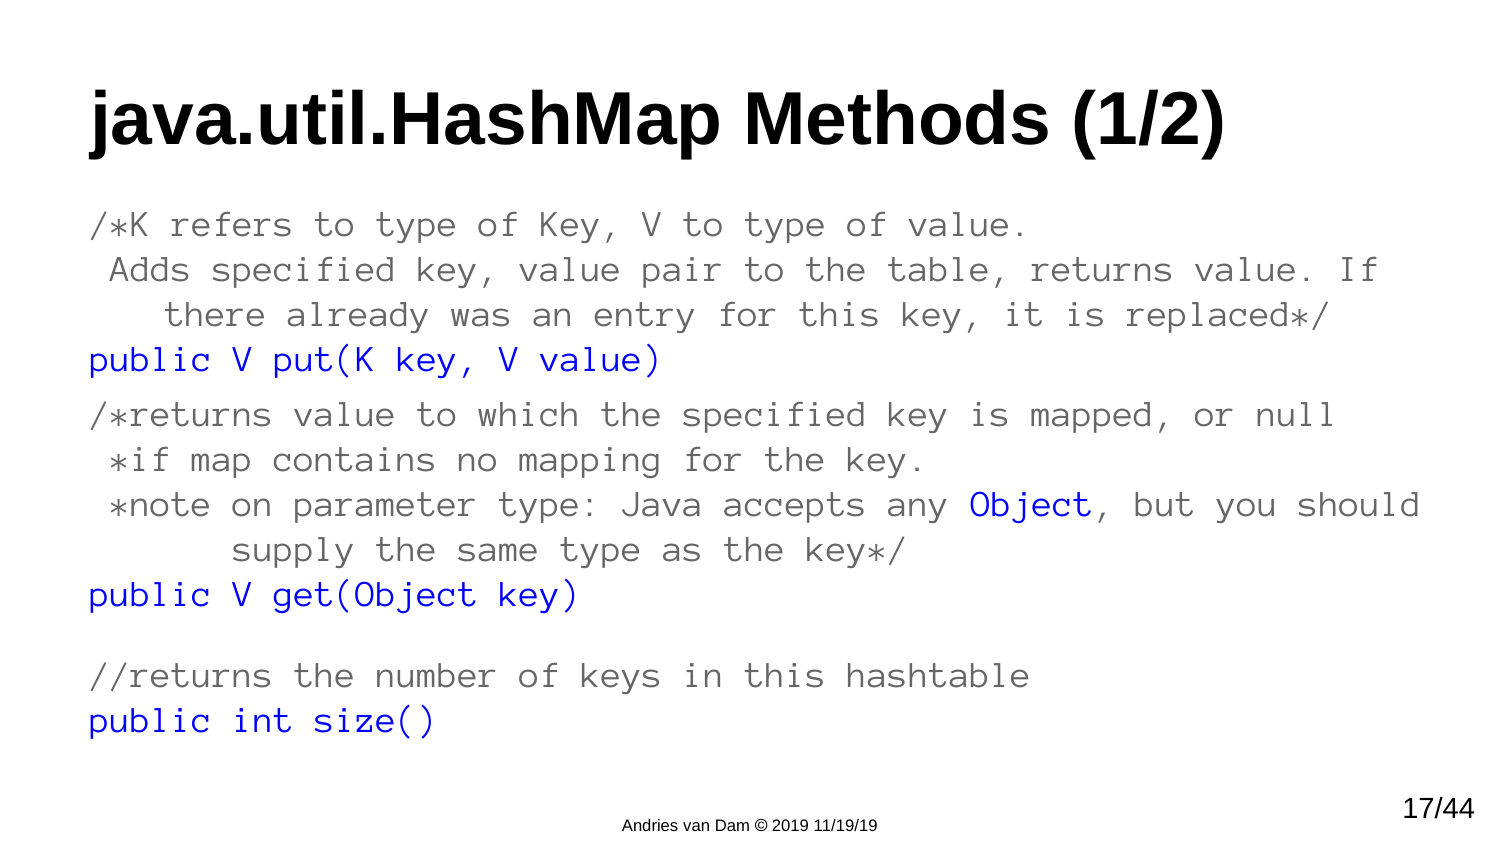

# java.util.HashMap Methods (1/2)
/*K refers to type of Key, V to type of value.
 Adds specified key, value pair to the table, returns value. If there already was an entry for this key, it is replaced*/
public V put(K key, V value)
/*returns value to which the specified key is mapped, or null
 *if map contains no mapping for the key.
 *note on parameter type: Java accepts any Object, but you should         jjsupply the same type as the key*/
public V get(Object key)

//returns the number of keys in this hashtable
public int size()